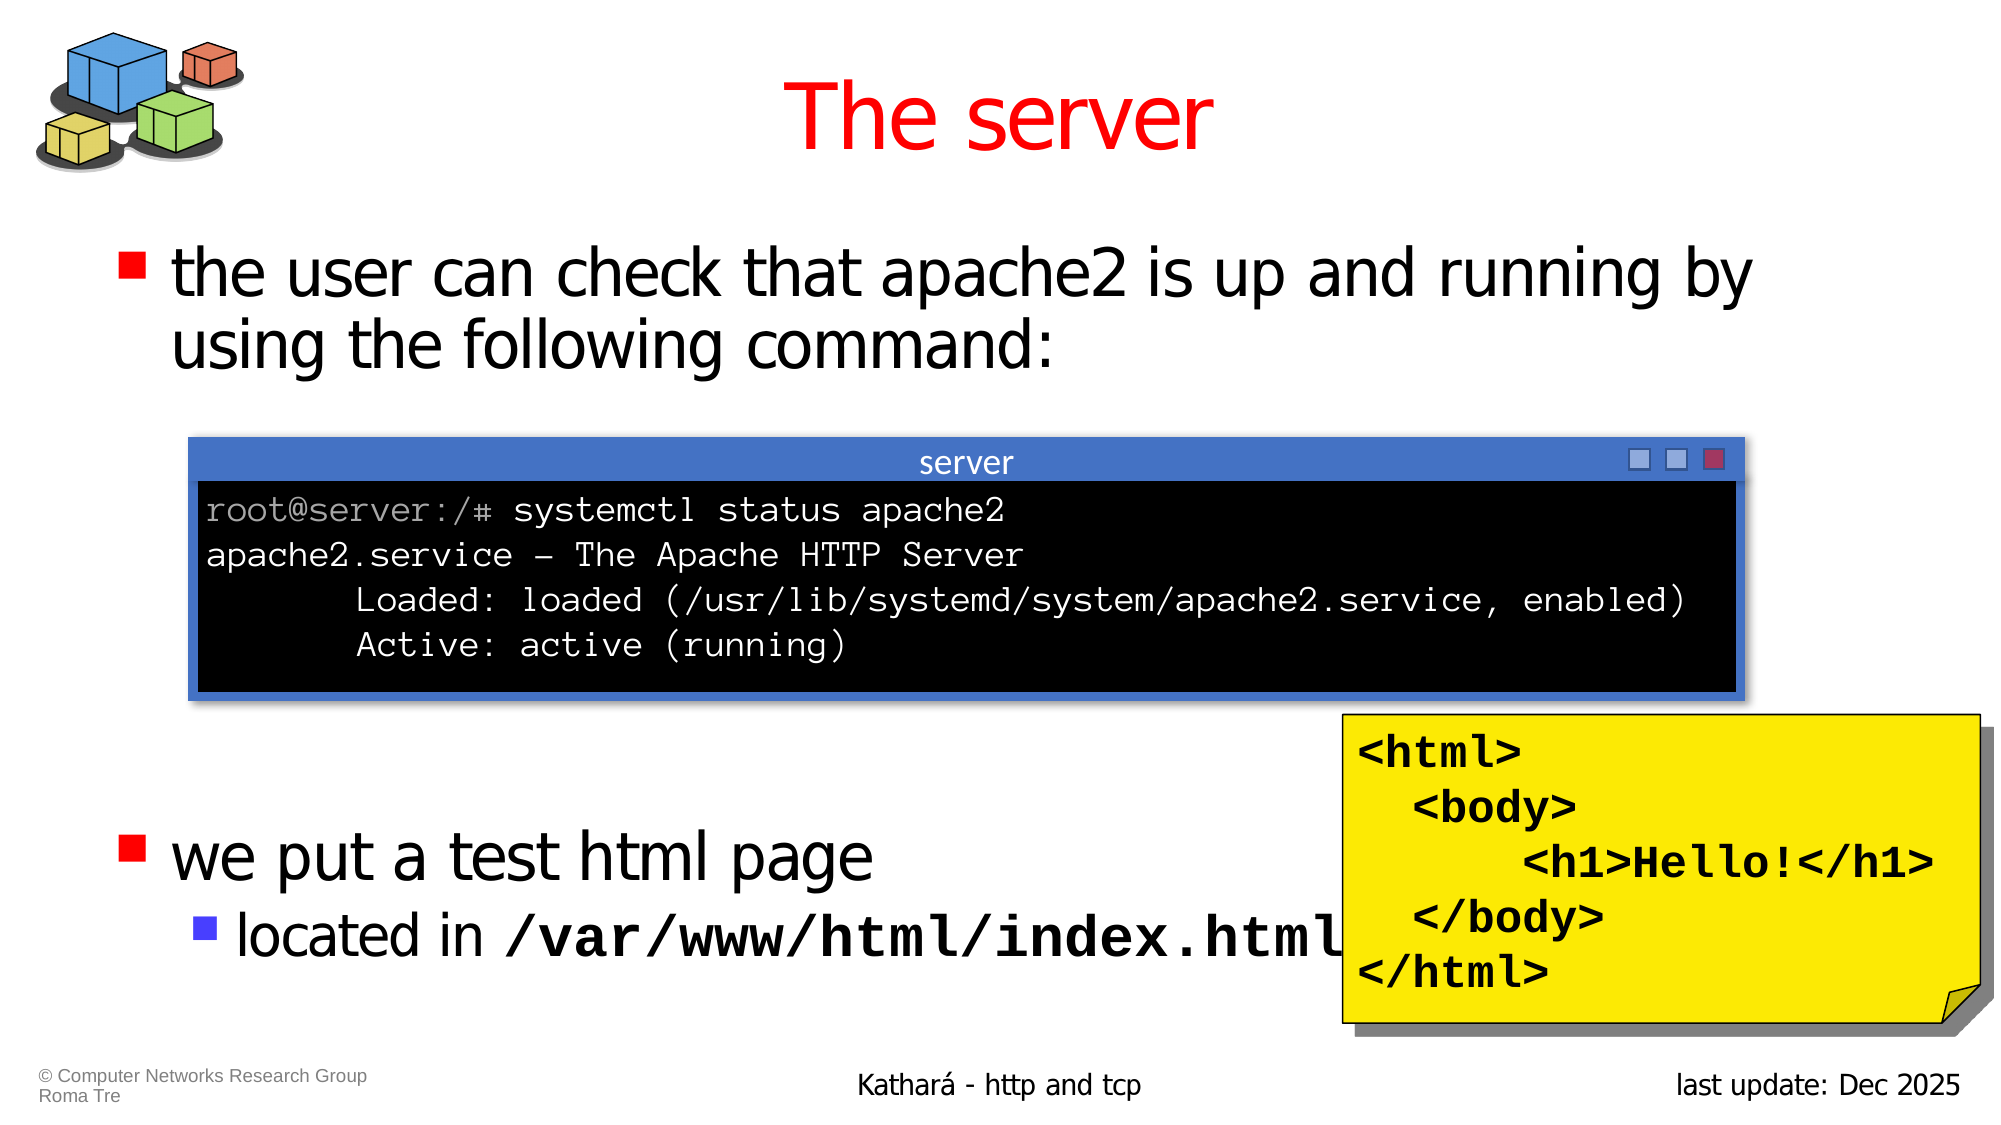

# The server
the user can check that apache2 is up and running by using the following command:

we put a test html page
located in /var/www/html/index.html
server
root@server:/# systemctl status apache2
apache2.service - The Apache HTTP Server
	Loaded: loaded (/usr/lib/systemd/system/apache2.service, enabled)    	Active: active (running)

<html>
  <body>
      <h1>Hello!</h1>
  </body>
</html>
Kathará - http and tcp
last update: Dec 2025